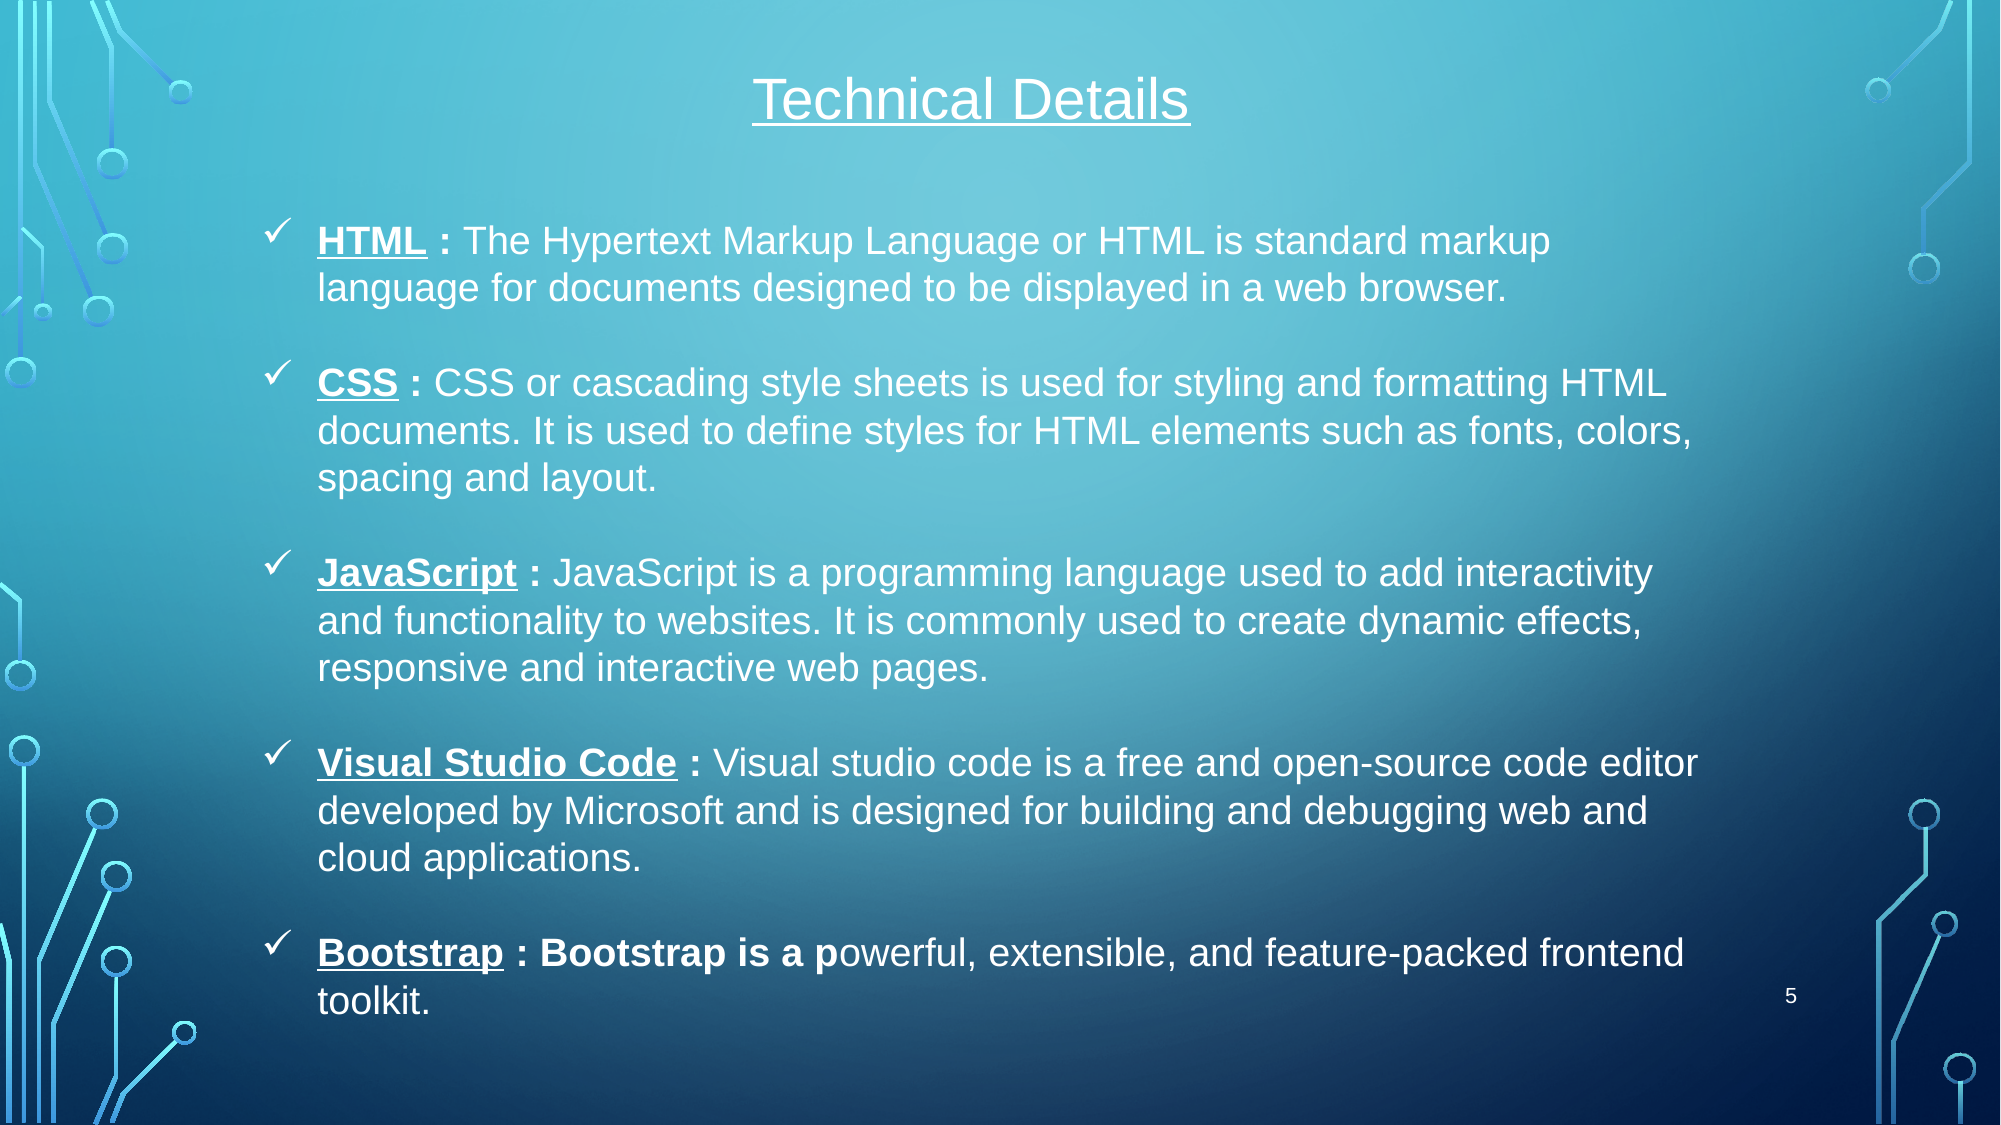

Technical Details
HTML : The Hypertext Markup Language or HTML is standard markup language for documents designed to be displayed in a web browser.

CSS : CSS or cascading style sheets is used for styling and formatting HTML documents. It is used to define styles for HTML elements such as fonts, colors, spacing and layout.

JavaScript : JavaScript is a programming language used to add interactivity and functionality to websites. It is commonly used to create dynamic effects, responsive and interactive web pages.

Visual Studio Code : Visual studio code is a free and open-source code editor developed by Microsoft and is designed for building and debugging web and cloud applications.

Bootstrap : Bootstrap is a powerful, extensible, and feature-packed frontend toolkit.
5